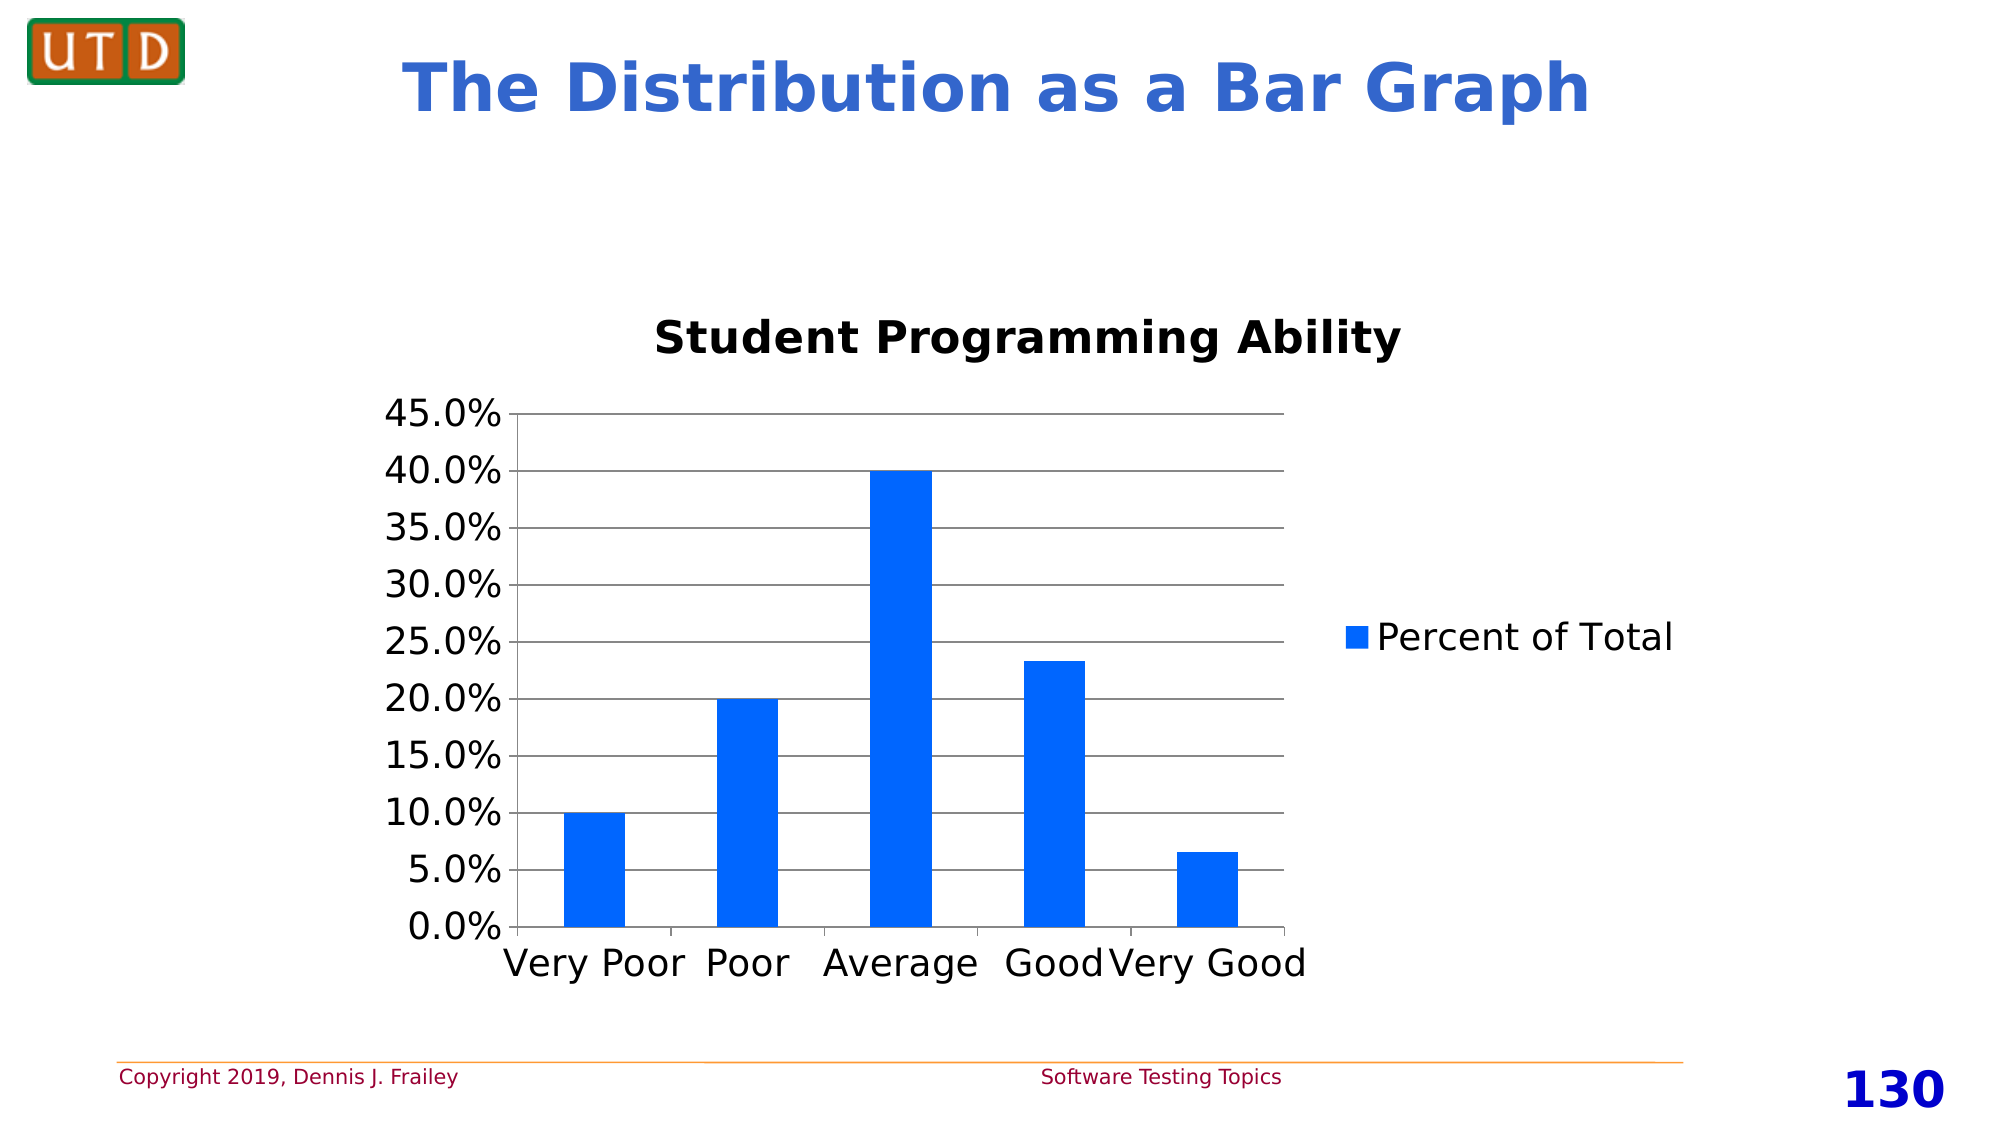

# The Distribution as a Bar Graph

### Chart: Student Programming Ability

| Category | Percent of Total |
|---|---|
| Very Poor | 0.1 |
| Poor | 0.2 |
| Average | 0.4 |
| Good | 0.233 |
| Very Good | 0.066 |